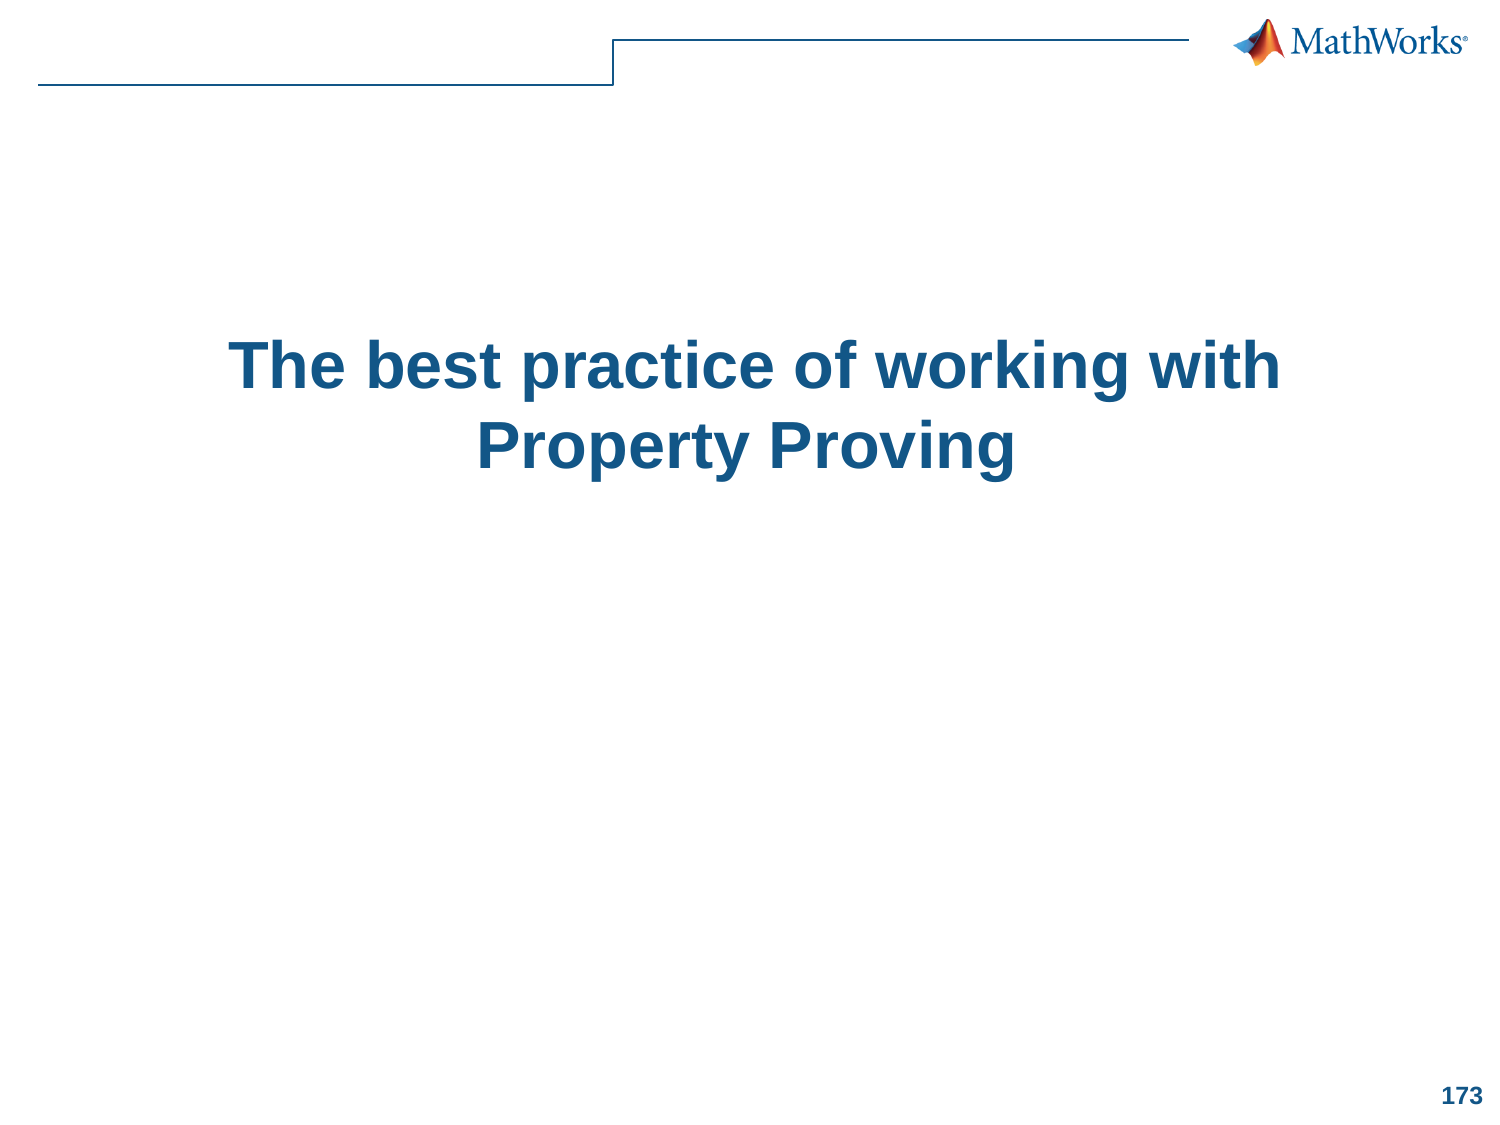

# The best practice of working with Property Proving